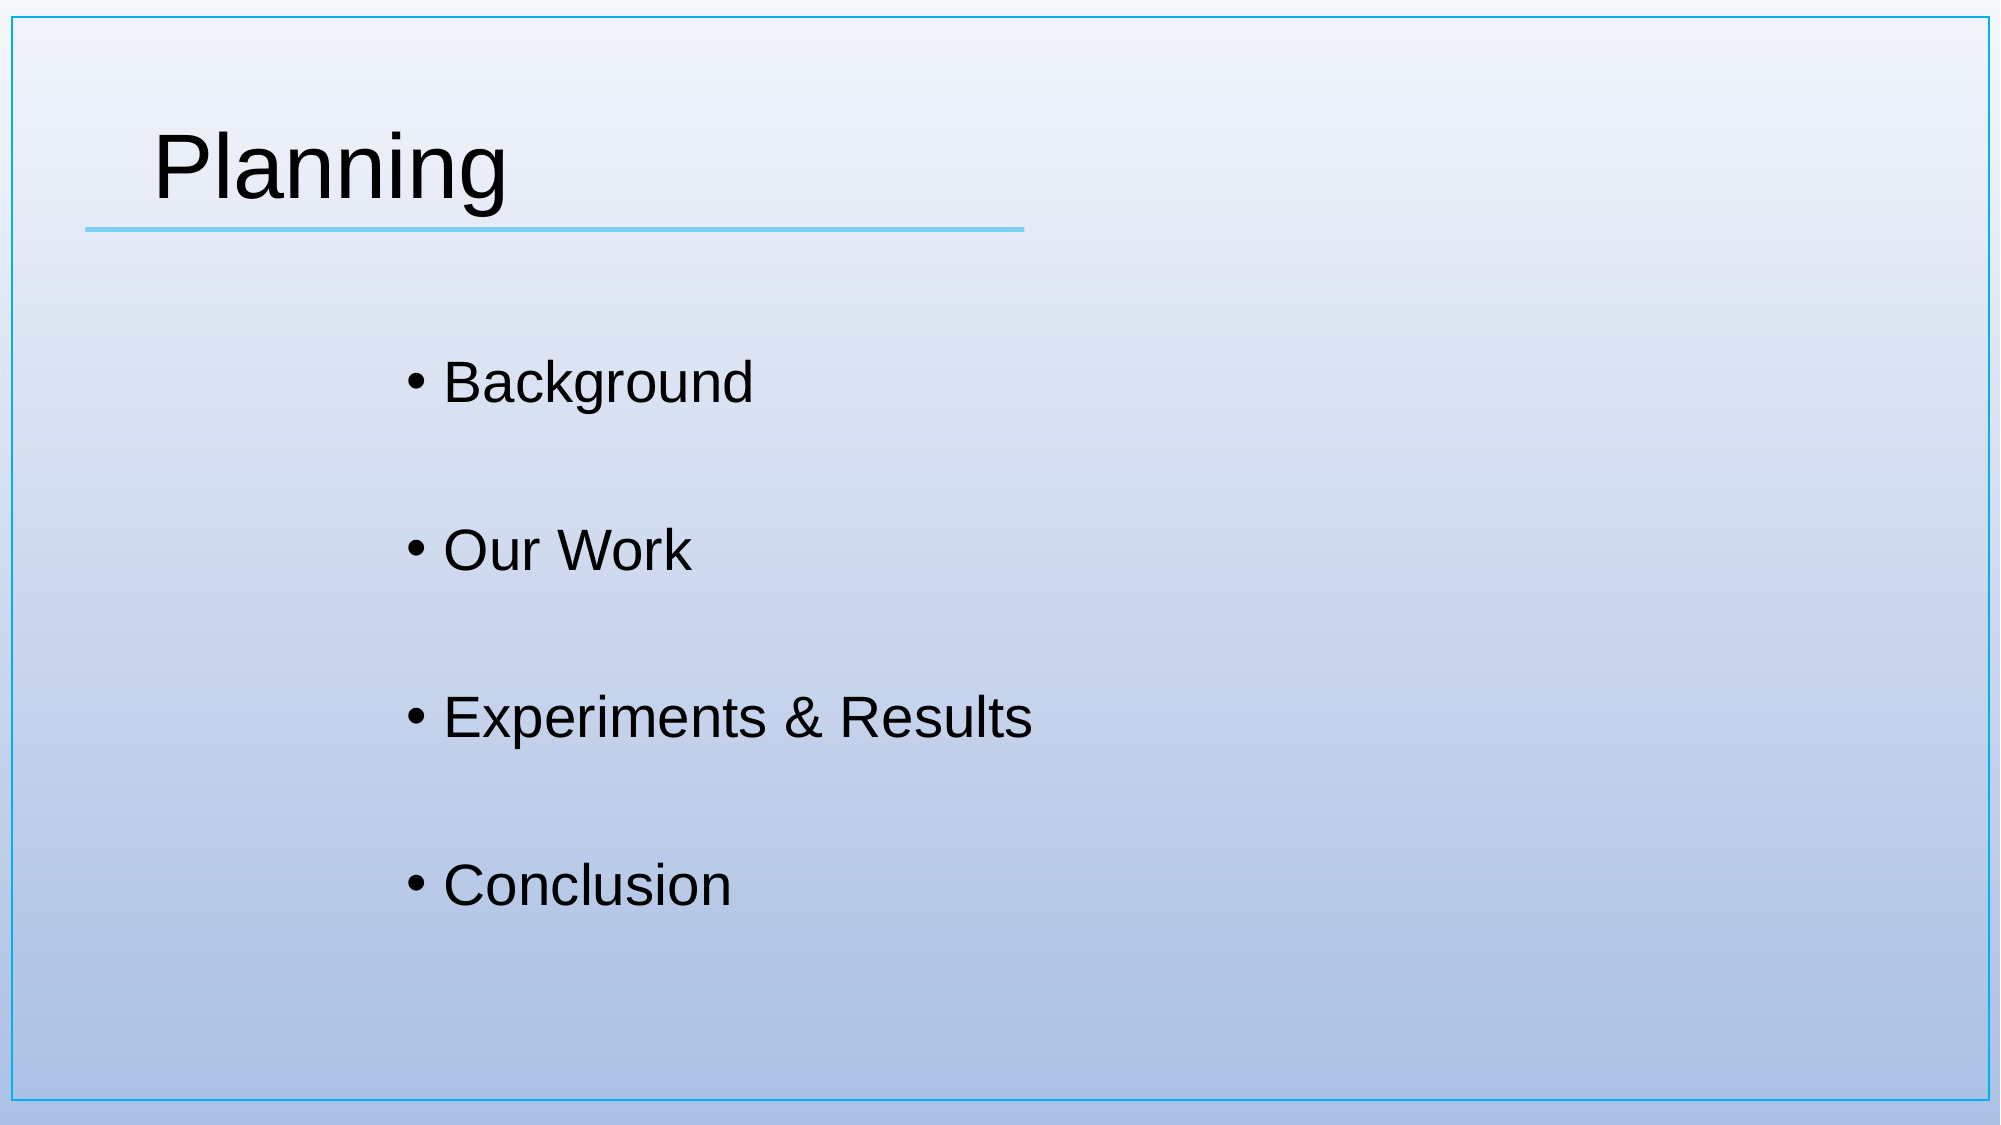

# Planning

Background

Our Work

Experiments & Results

Conclusion